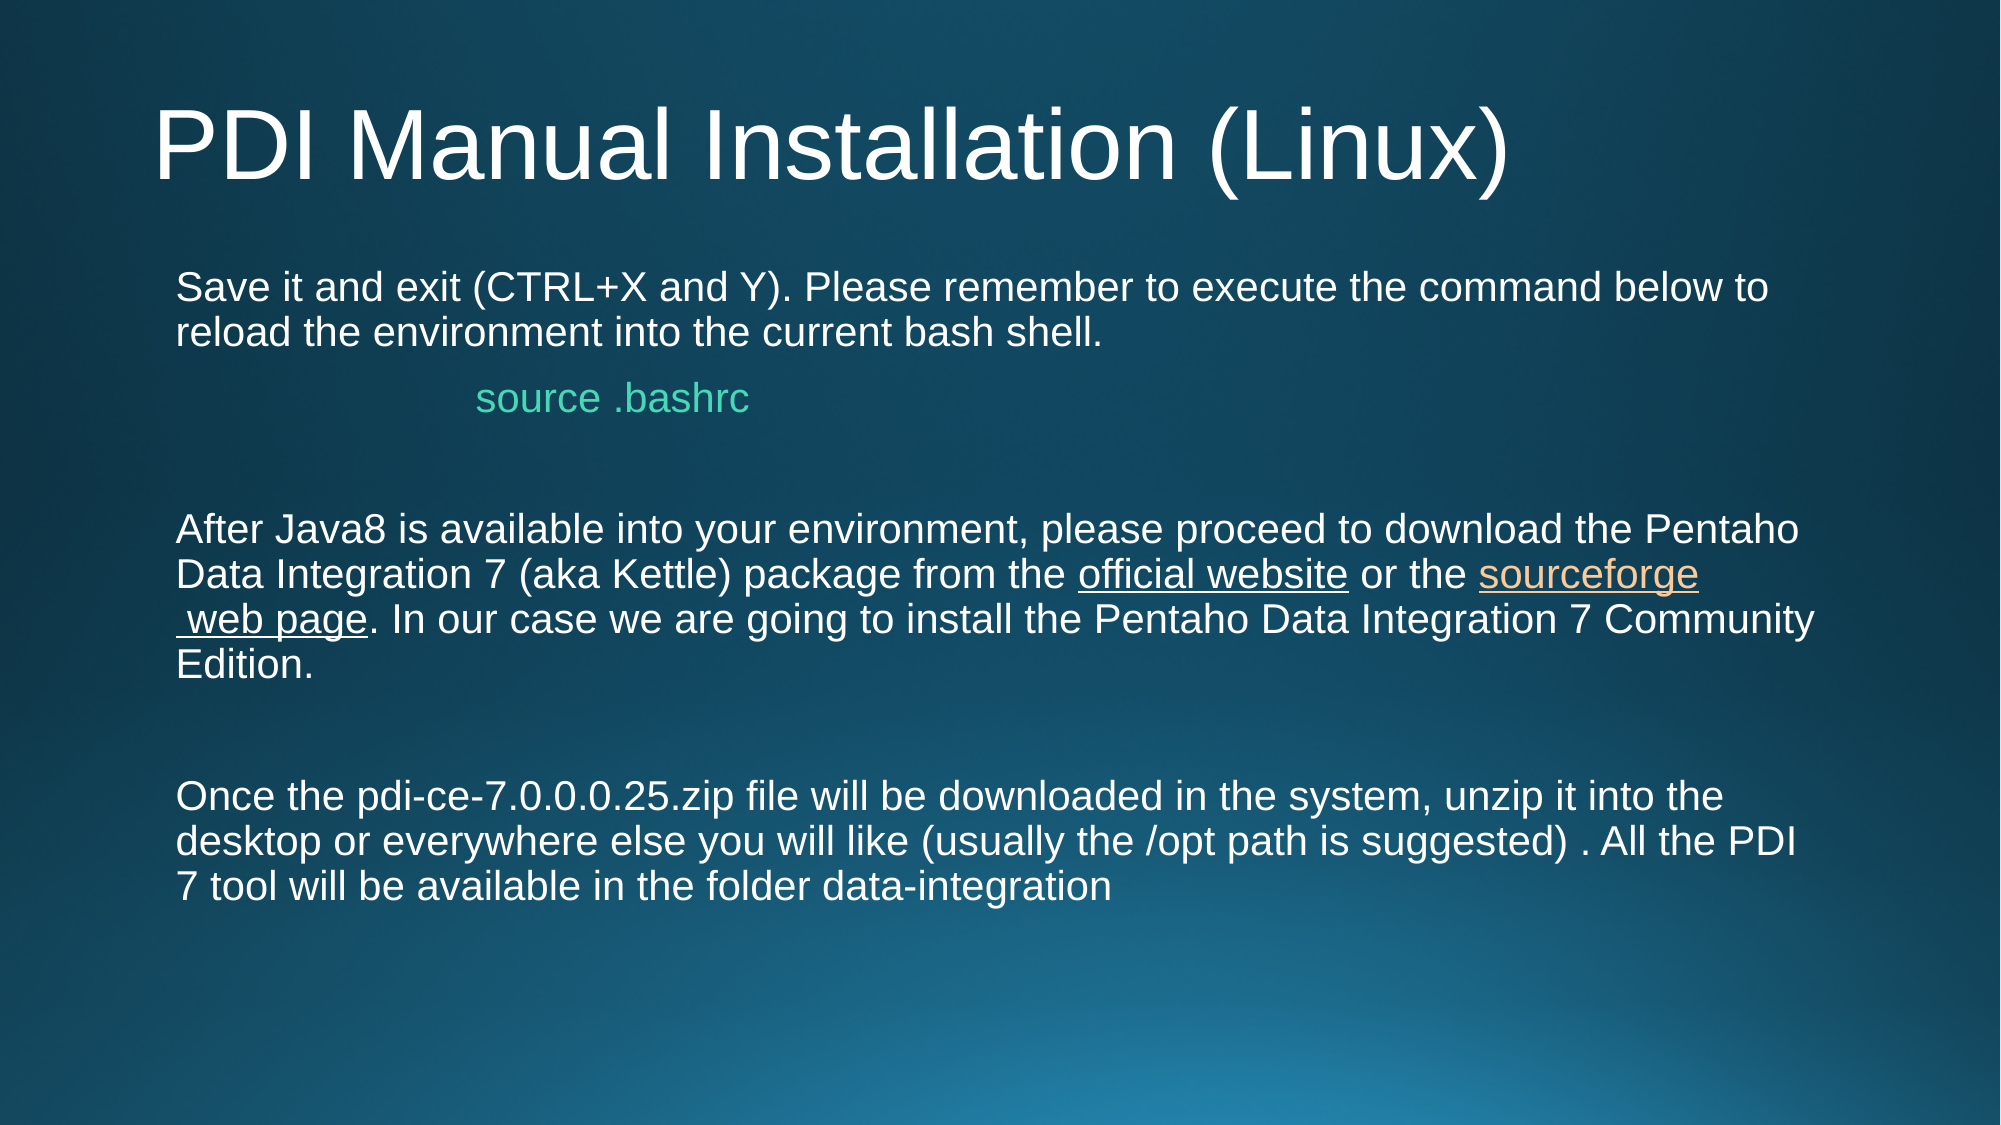

# PDI Manual Installation (Linux)
Save it and exit (CTRL+X and Y). Please remember to execute the command below to reload the environment into the current bash shell.
		source .bashrc

After Java8 is available into your environment, please proceed to download the Pentaho Data Integration 7 (aka Kettle) package from the official website or the sourceforge web page. In our case we are going to install the Pentaho Data Integration 7 Community Edition.

Once the pdi-ce-7.0.0.0.25.zip file will be downloaded in the system, unzip it into the desktop or everywhere else you will like (usually the /opt path is suggested) . All the PDI 7 tool will be available in the folder data-integration